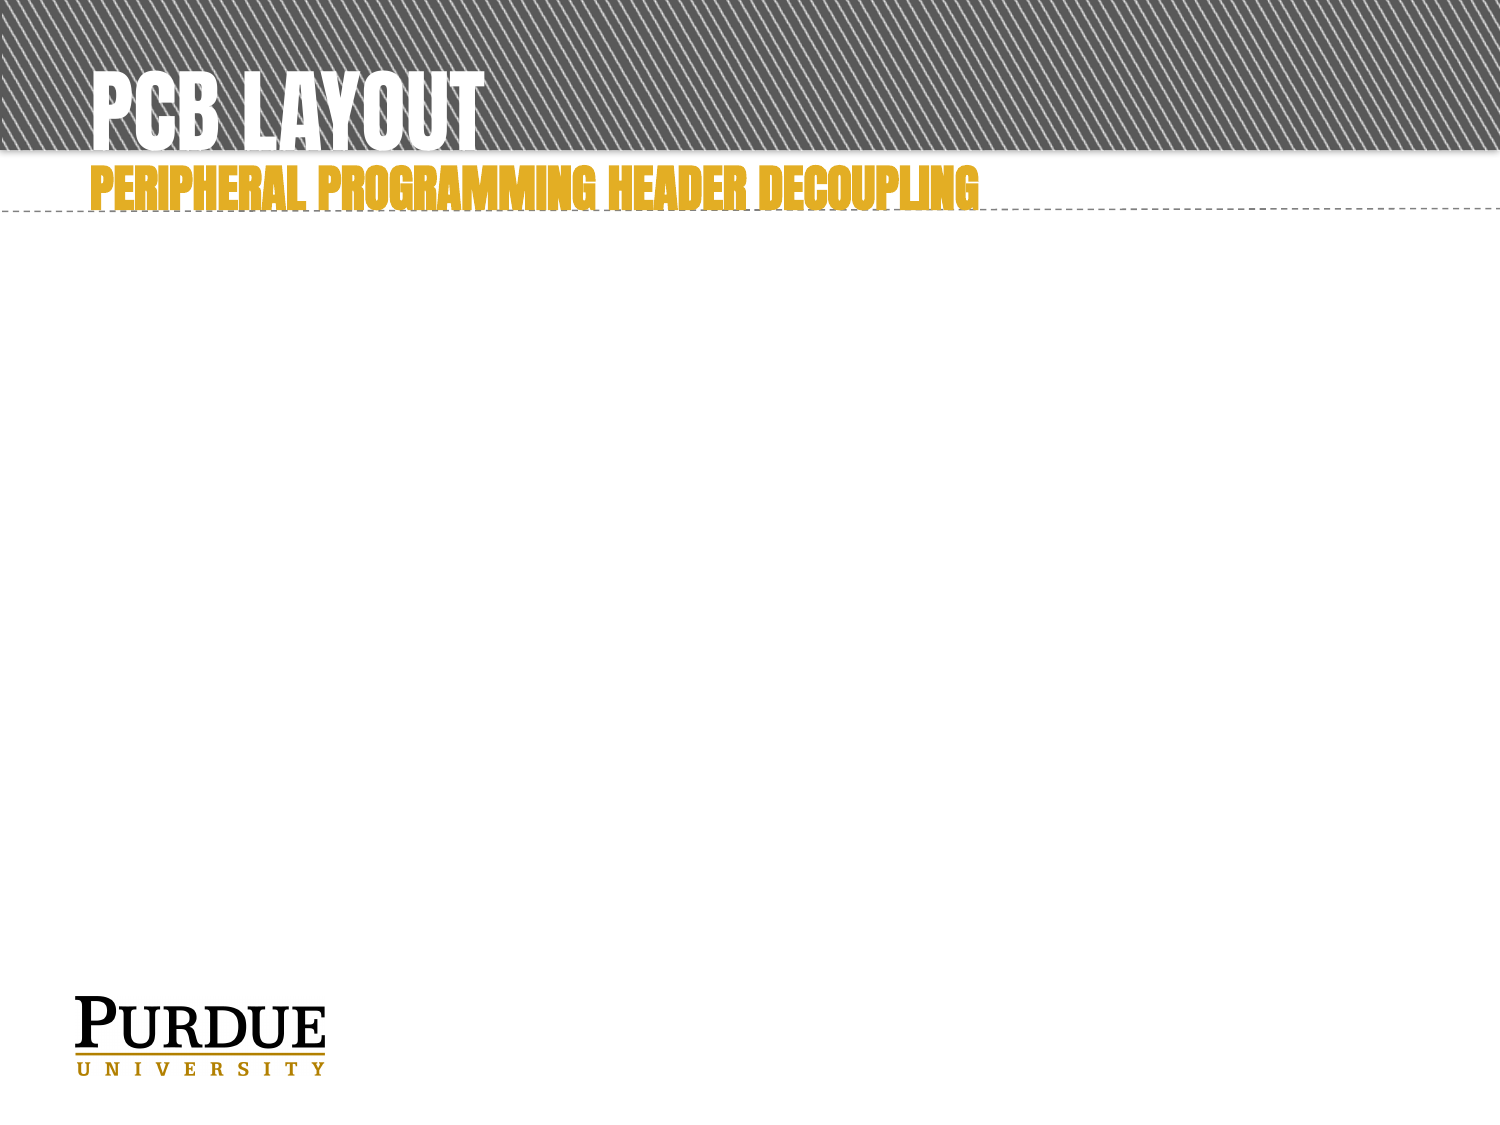

# PCB Layout
Peripheral Programming Header Decoupling